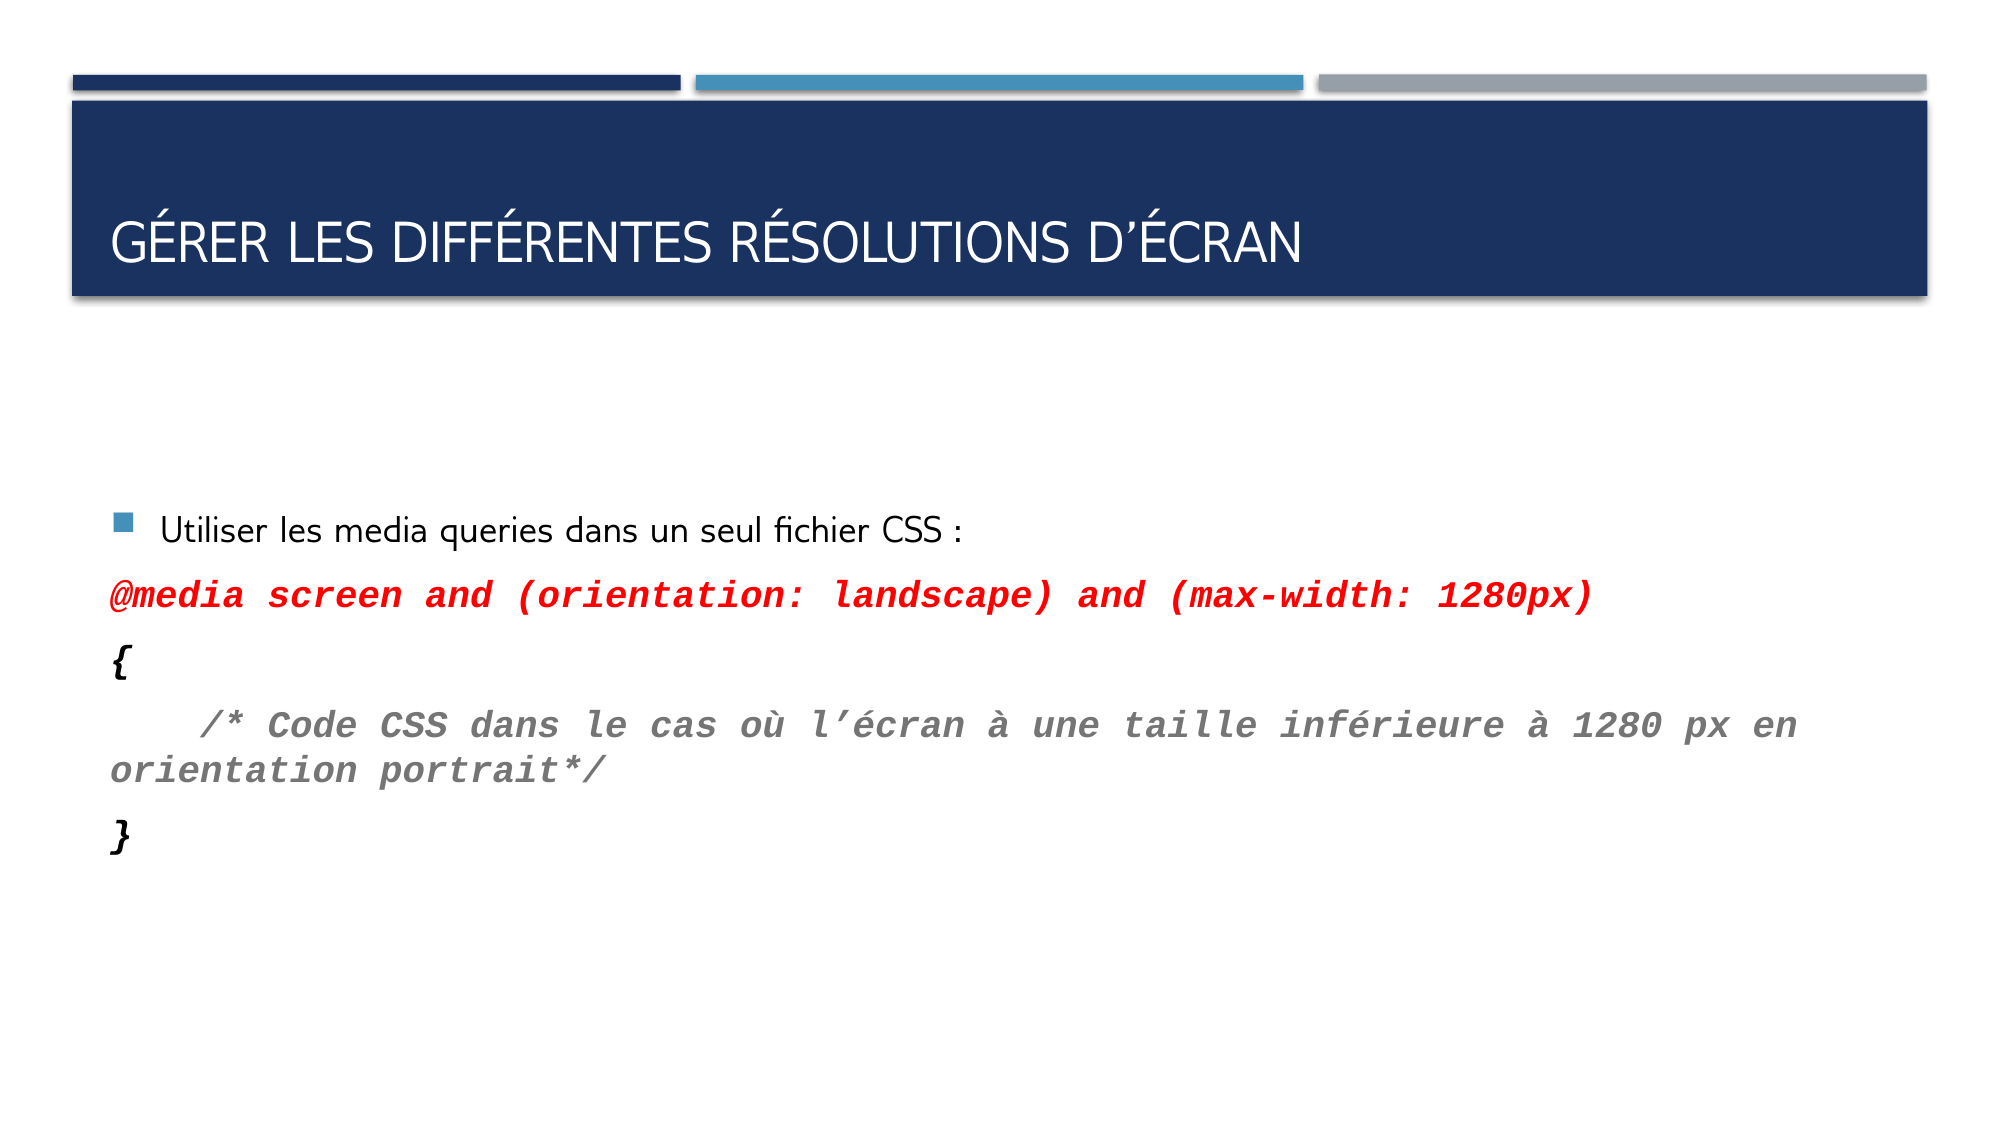

# gérer les différentes résolutions d’écran
Utiliser les media queries dans un seul fichier CSS :
@media screen and (orientation: landscape) and (max-width: 1280px)
{
    /* Code CSS dans le cas où l’écran à une taille inférieure à 1280 px en orientation portrait*/
}